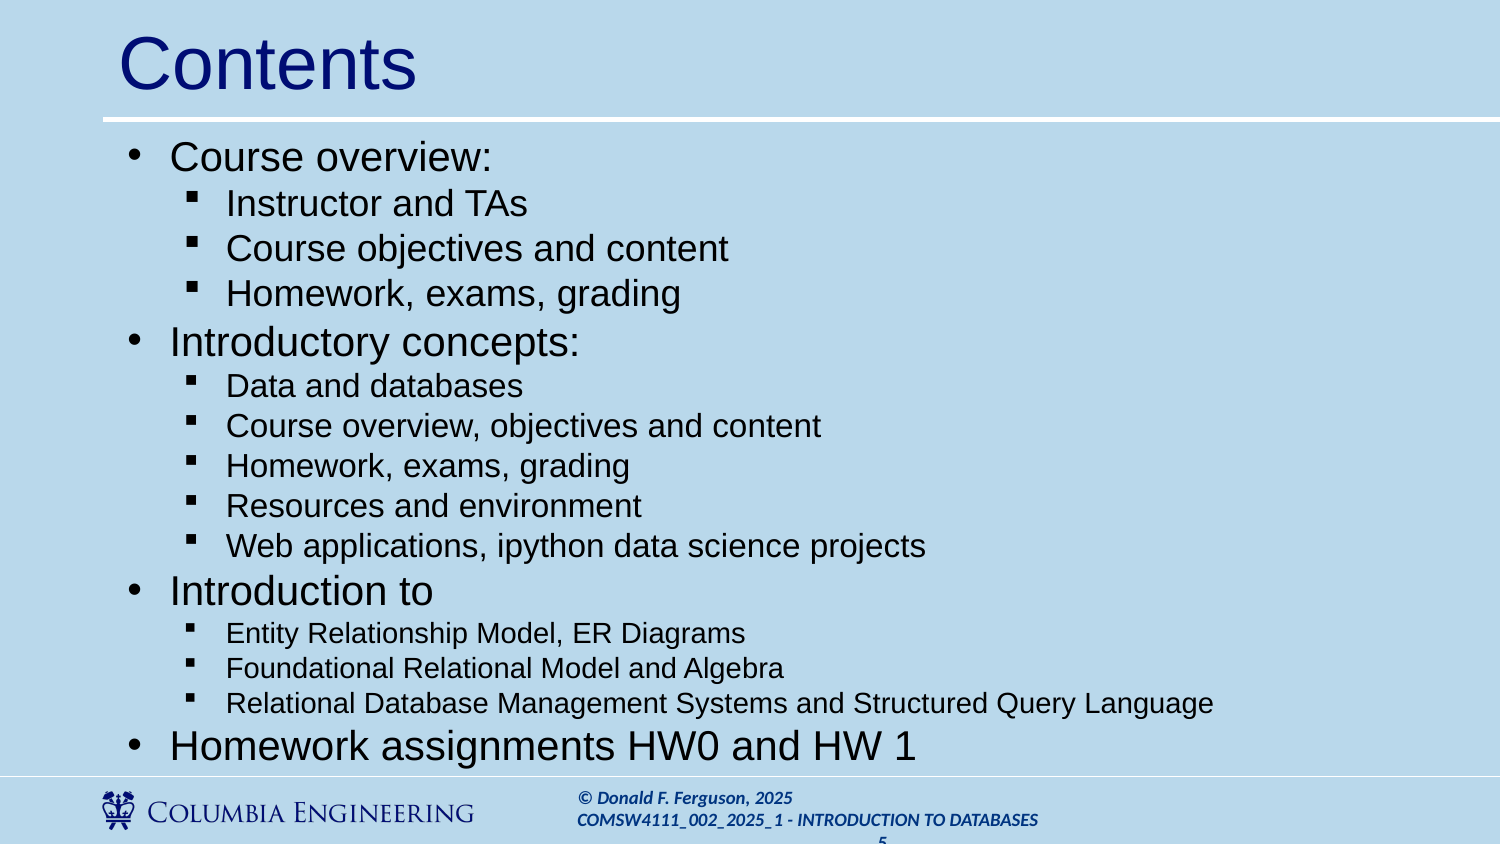

# Contents
Course overview:
Instructor and TAs
Course objectives and content
Homework, exams, grading
Introductory concepts:
Data and databases
Course overview, objectives and content
Homework, exams, grading
Resources and environment
Web applications, ipython data science projects
Introduction to
Entity Relationship Model, ER Diagrams
Foundational Relational Model and Algebra
Relational Database Management Systems and Structured Query Language
Homework assignments HW0 and HW 1